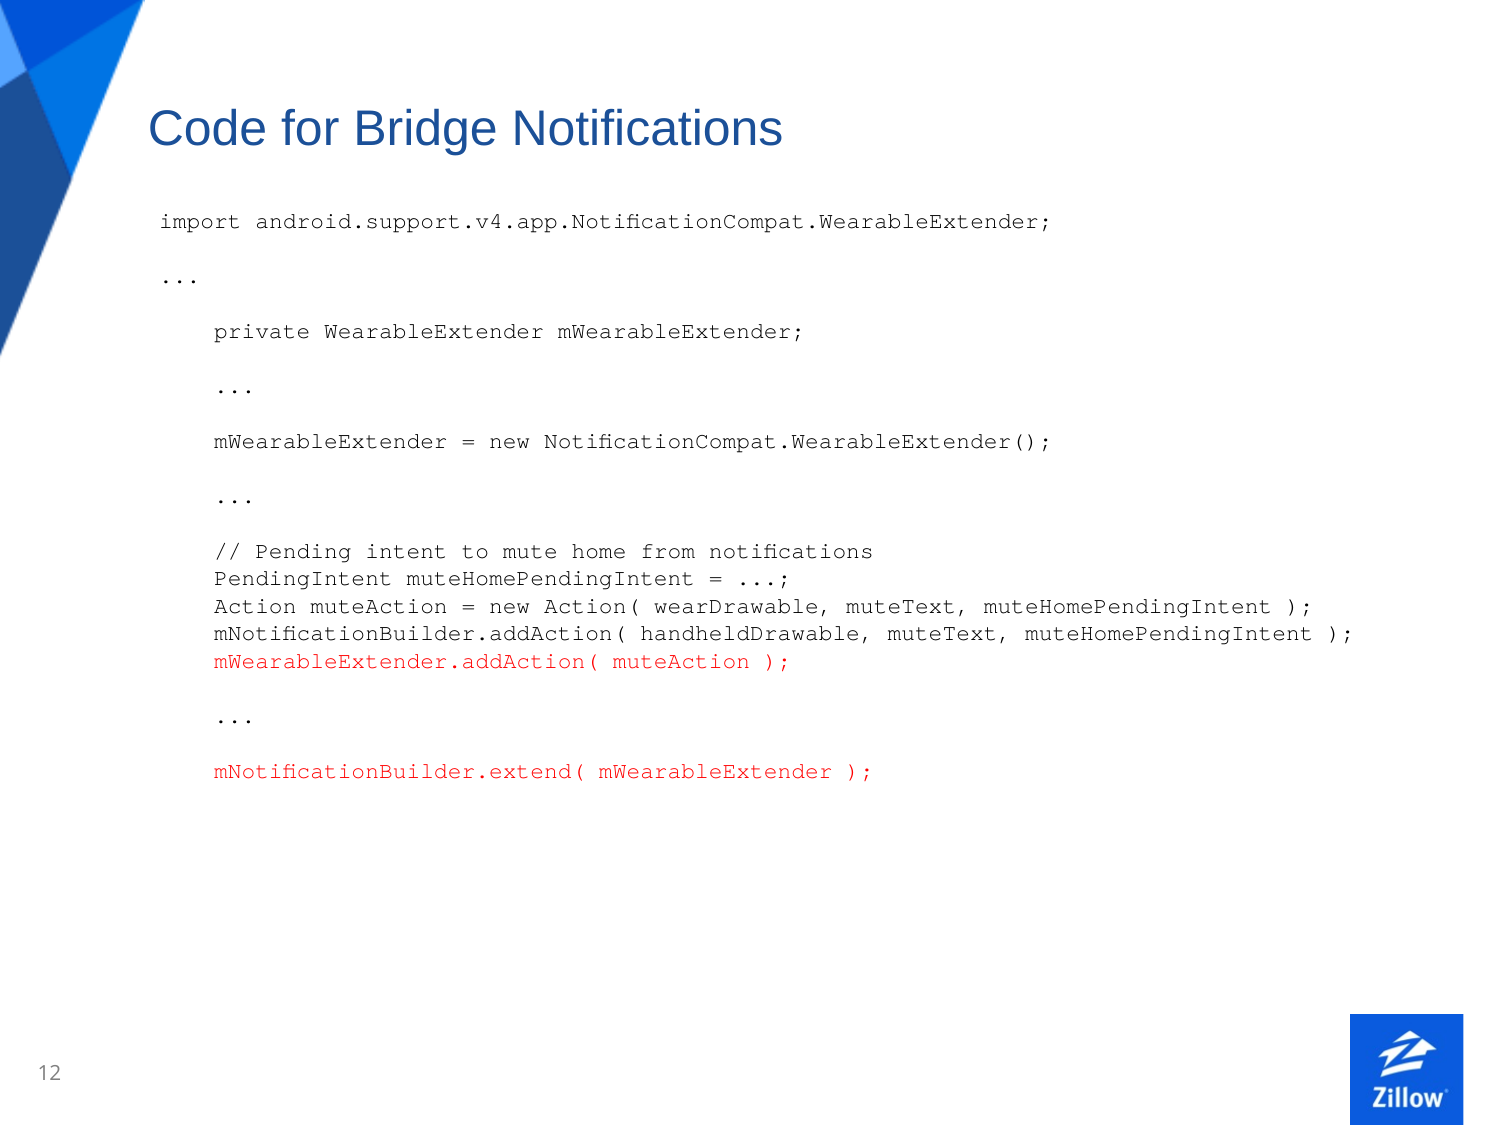

Code for Bridge Notifications
import android.support.v4.app.NotificationCompat.WearableExtender;

...

    private WearableExtender mWearableExtender;

    ...

    mWearableExtender = new NotificationCompat.WearableExtender();

    ...

    // Pending intent to mute home from notifications
    PendingIntent muteHomePendingIntent = ...;
    Action muteAction = new Action( wearDrawable, muteText, muteHomePendingIntent );
    mNotificationBuilder.addAction( handheldDrawable, muteText, muteHomePendingIntent );
    mWearableExtender.addAction( muteAction );

    ...

    mNotificationBuilder.extend( mWearableExtender );